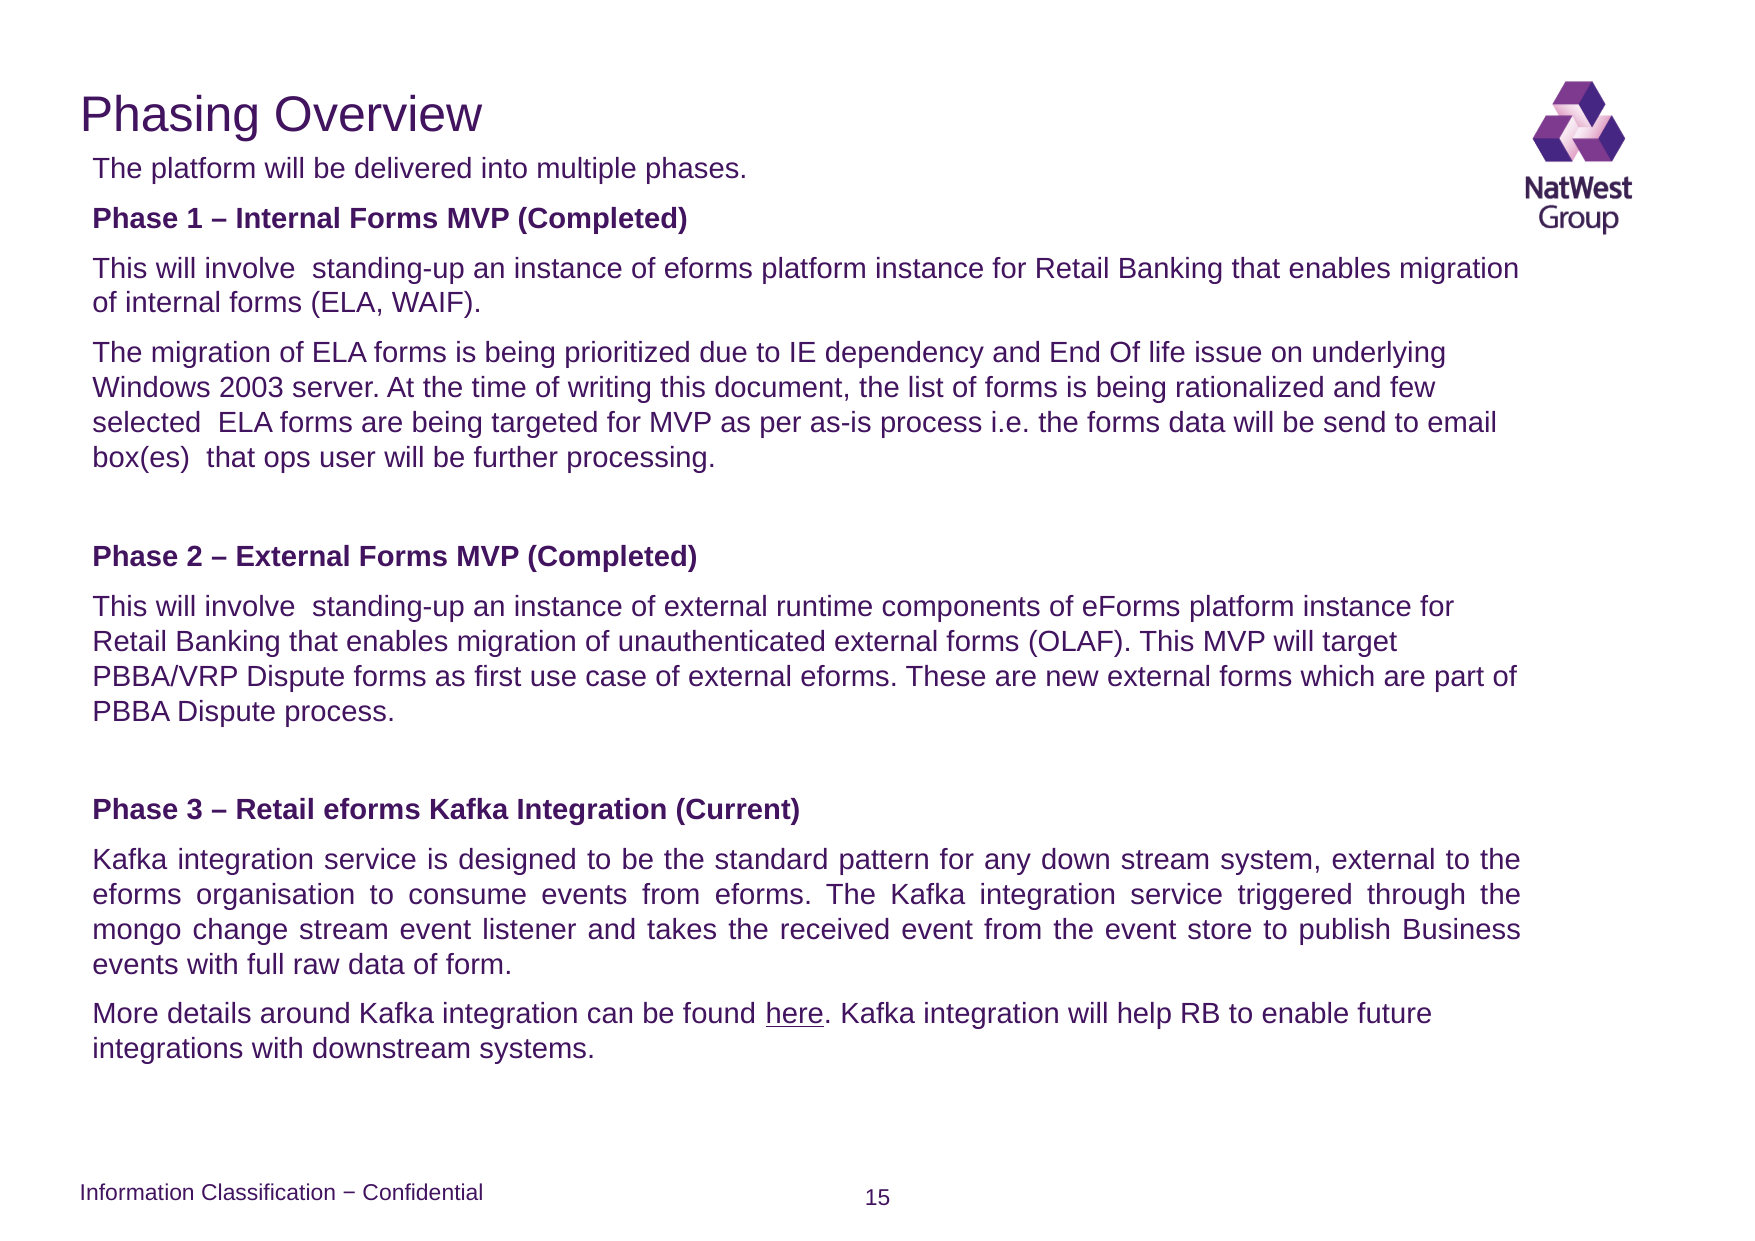

# Phasing Overview
The platform will be delivered into multiple phases.
Phase 1 – Internal Forms MVP (Completed)
This will involve  standing-up an instance of eforms platform instance for Retail Banking that enables migration of internal forms (ELA, WAIF).
The migration of ELA forms is being prioritized due to IE dependency and End Of life issue on underlying Windows 2003 server. At the time of writing this document, the list of forms is being rationalized and few selected  ELA forms are being targeted for MVP as per as-is process i.e. the forms data will be send to email box(es)  that ops user will be further processing.

Phase 2 – External Forms MVP (Completed)
This will involve  standing-up an instance of external runtime components of eForms platform instance for Retail Banking that enables migration of unauthenticated external forms (OLAF). This MVP will target PBBA/VRP Dispute forms as first use case of external eforms. These are new external forms which are part of PBBA Dispute process.

Phase 3 – Retail eforms Kafka Integration (Current)
Kafka integration service is designed to be the standard pattern for any down stream system, external to the eforms organisation to consume events from eforms. The Kafka integration service triggered through the mongo change stream event listener and takes the received event from the event store to publish Business events with full raw data of form.
More details around Kafka integration can be found here. Kafka integration will help RB to enable future integrations with downstream systems.

15